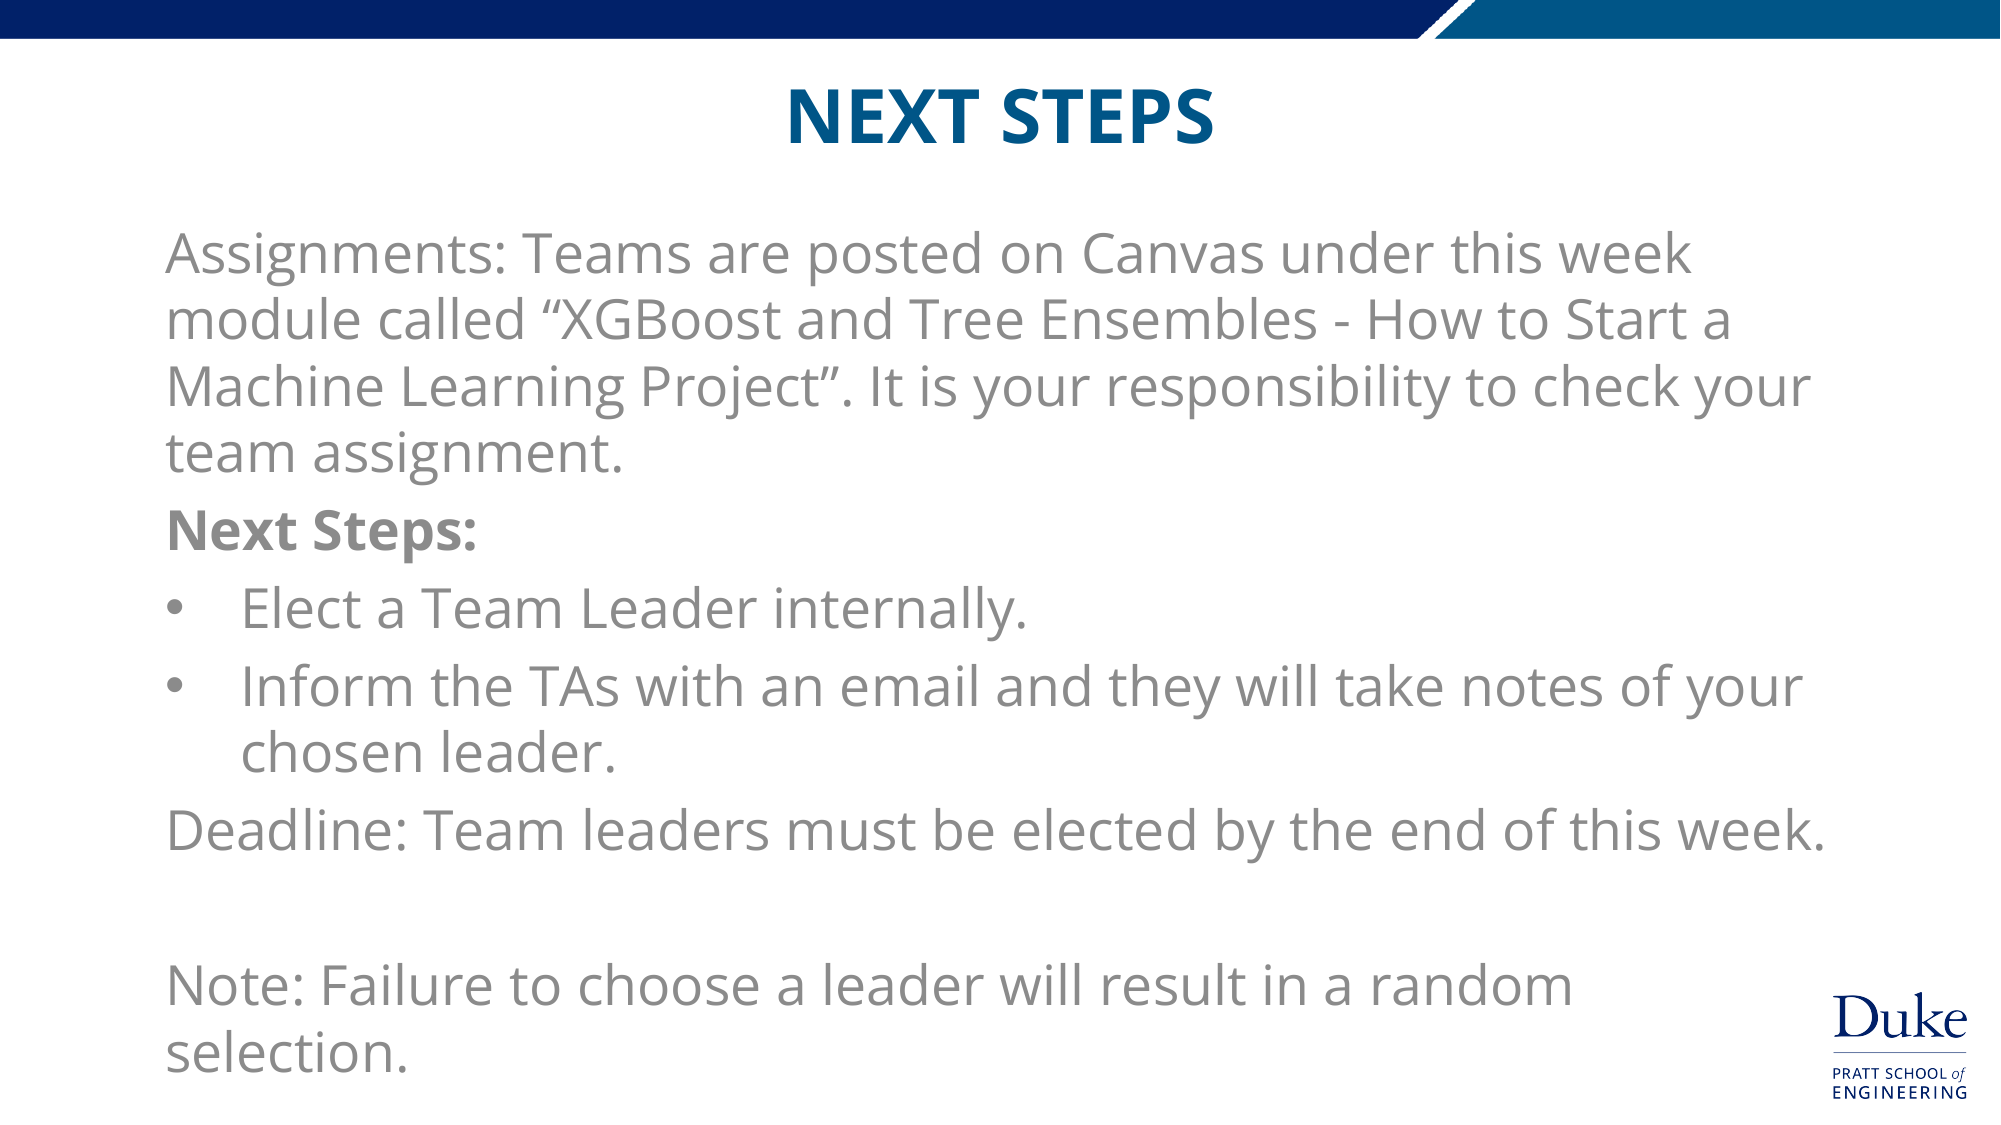

# Next steps
Assignments: Teams are posted on Canvas under this week module called “XGBoost and Tree Ensembles - How to Start a Machine Learning Project”. It is your responsibility to check your team assignment.
Next Steps:
Elect a Team Leader internally.
Inform the TAs with an email and they will take notes of your chosen leader.
Deadline: Team leaders must be elected by the end of this week.

Note: Failure to choose a leader will result in a random selection.